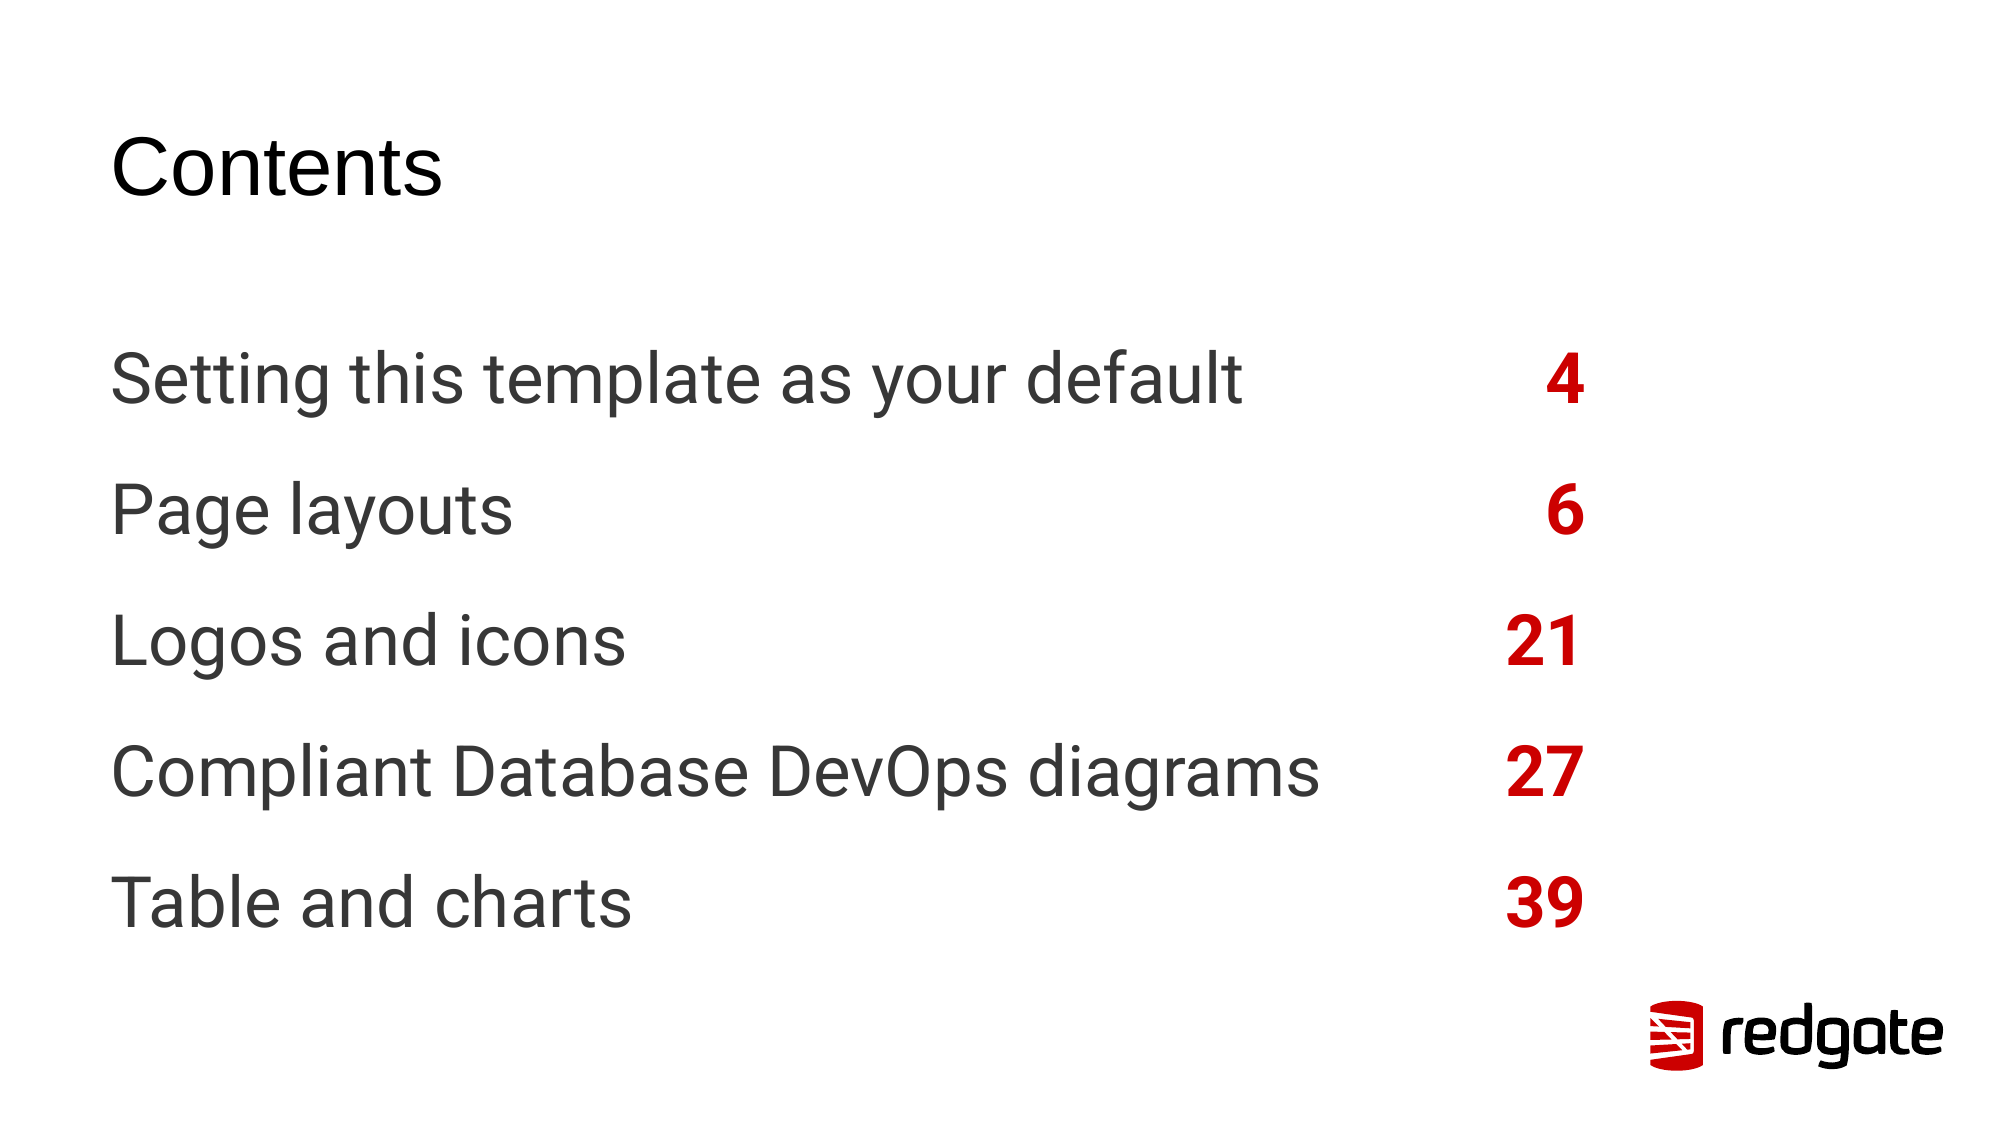

# Contents
Setting this template as your default
Page layouts
Logos and icons
Compliant Database DevOps diagrams
Table and charts
4
6
21
27
39